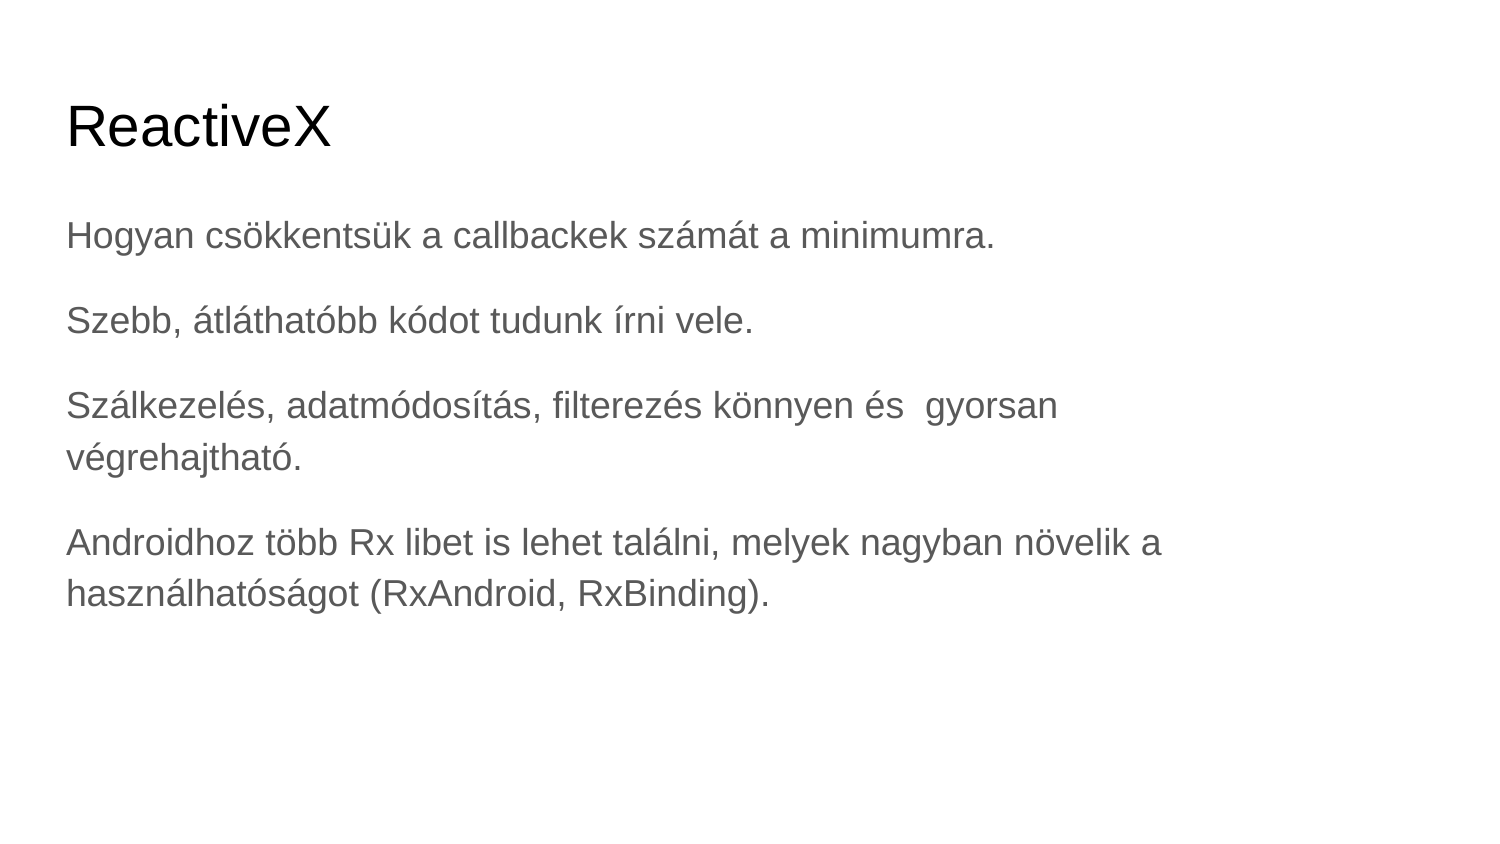

# ReactiveX
Hogyan csökkentsük a callbackek számát a minimumra.
Szebb, átláthatóbb kódot tudunk írni vele.
Szálkezelés, adatmódosítás, filterezés könnyen és  gyorsan végrehajtható.
Androidhoz több Rx libet is lehet találni, melyek nagyban növelik a használhatóságot (RxAndroid, RxBinding).